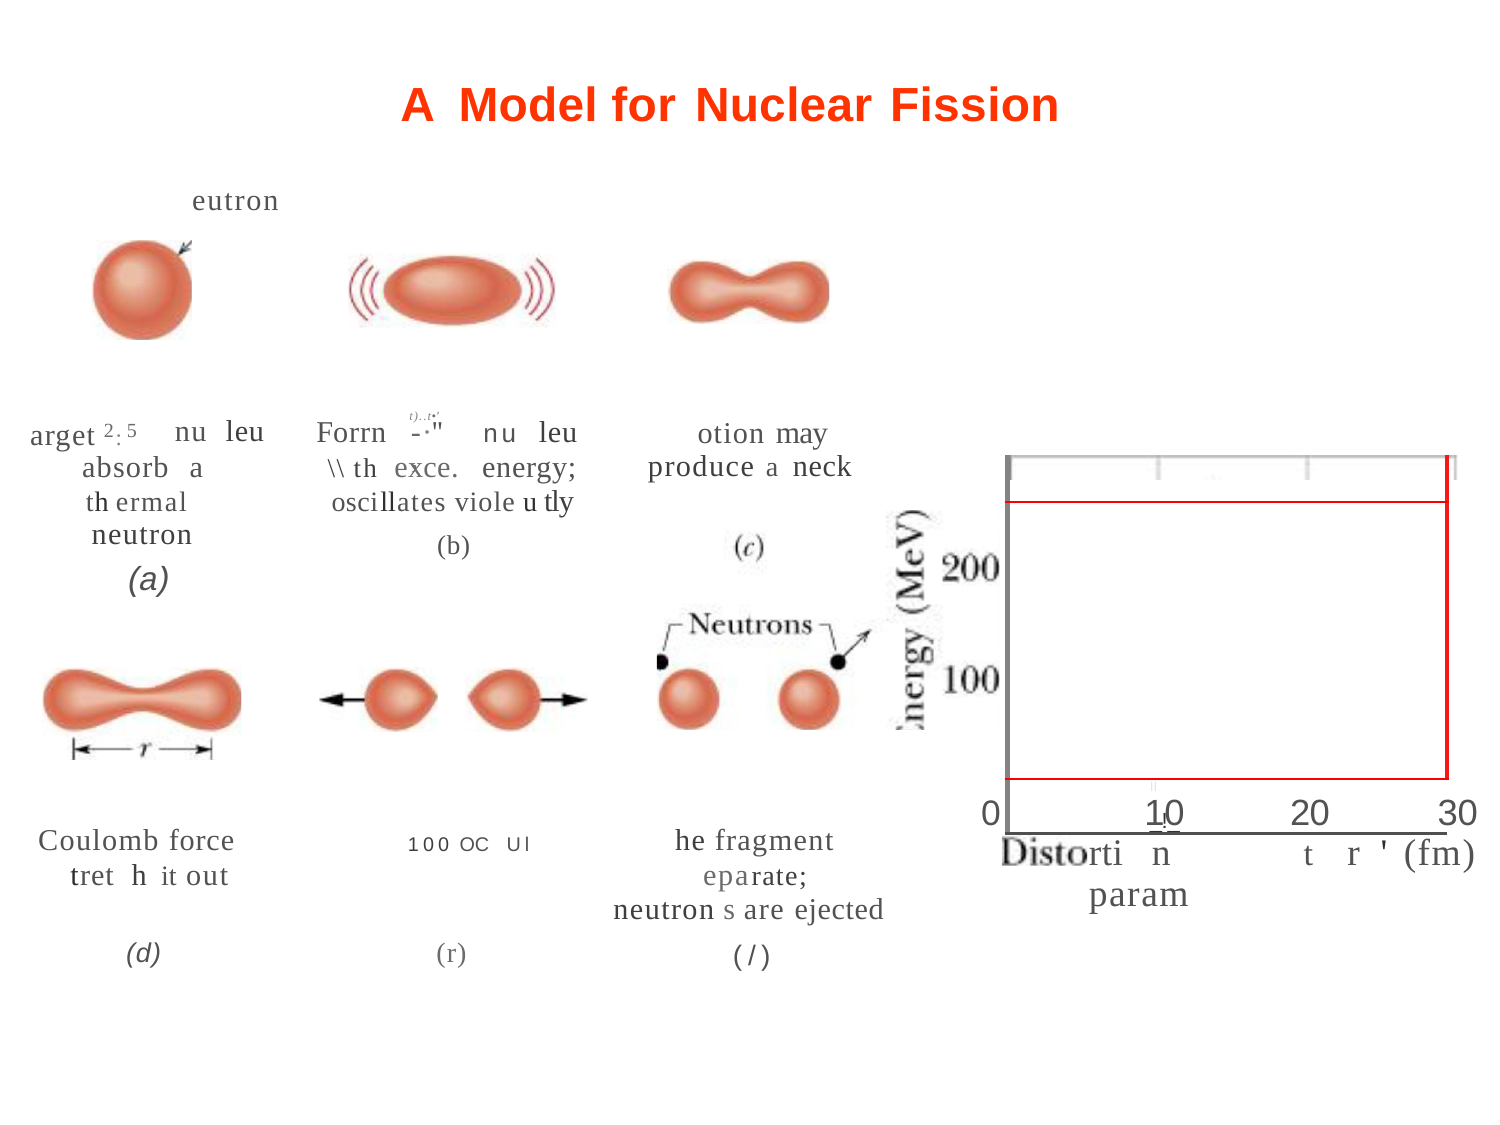

# A  Model for Nuclear Fission
eutron

arget 2:5
nu  leu
t)..t•'
-·''	nu  leu  ,
otion may
produce a  neck
Forrn

absorb  a
th ermal  neutron
(a)
\\ th  exce.	energy;
oscillates viole u tly
(b)
|  |
| --- |
|  |
| II \_!\_ |

10
rti	n  param
20	30
t	r  ' (fm)
0
Coulomb force
tret  h  it out
he fragment
eparate;
neutron s are ejected

(/)
100 OC   Ul

(r)
(d)